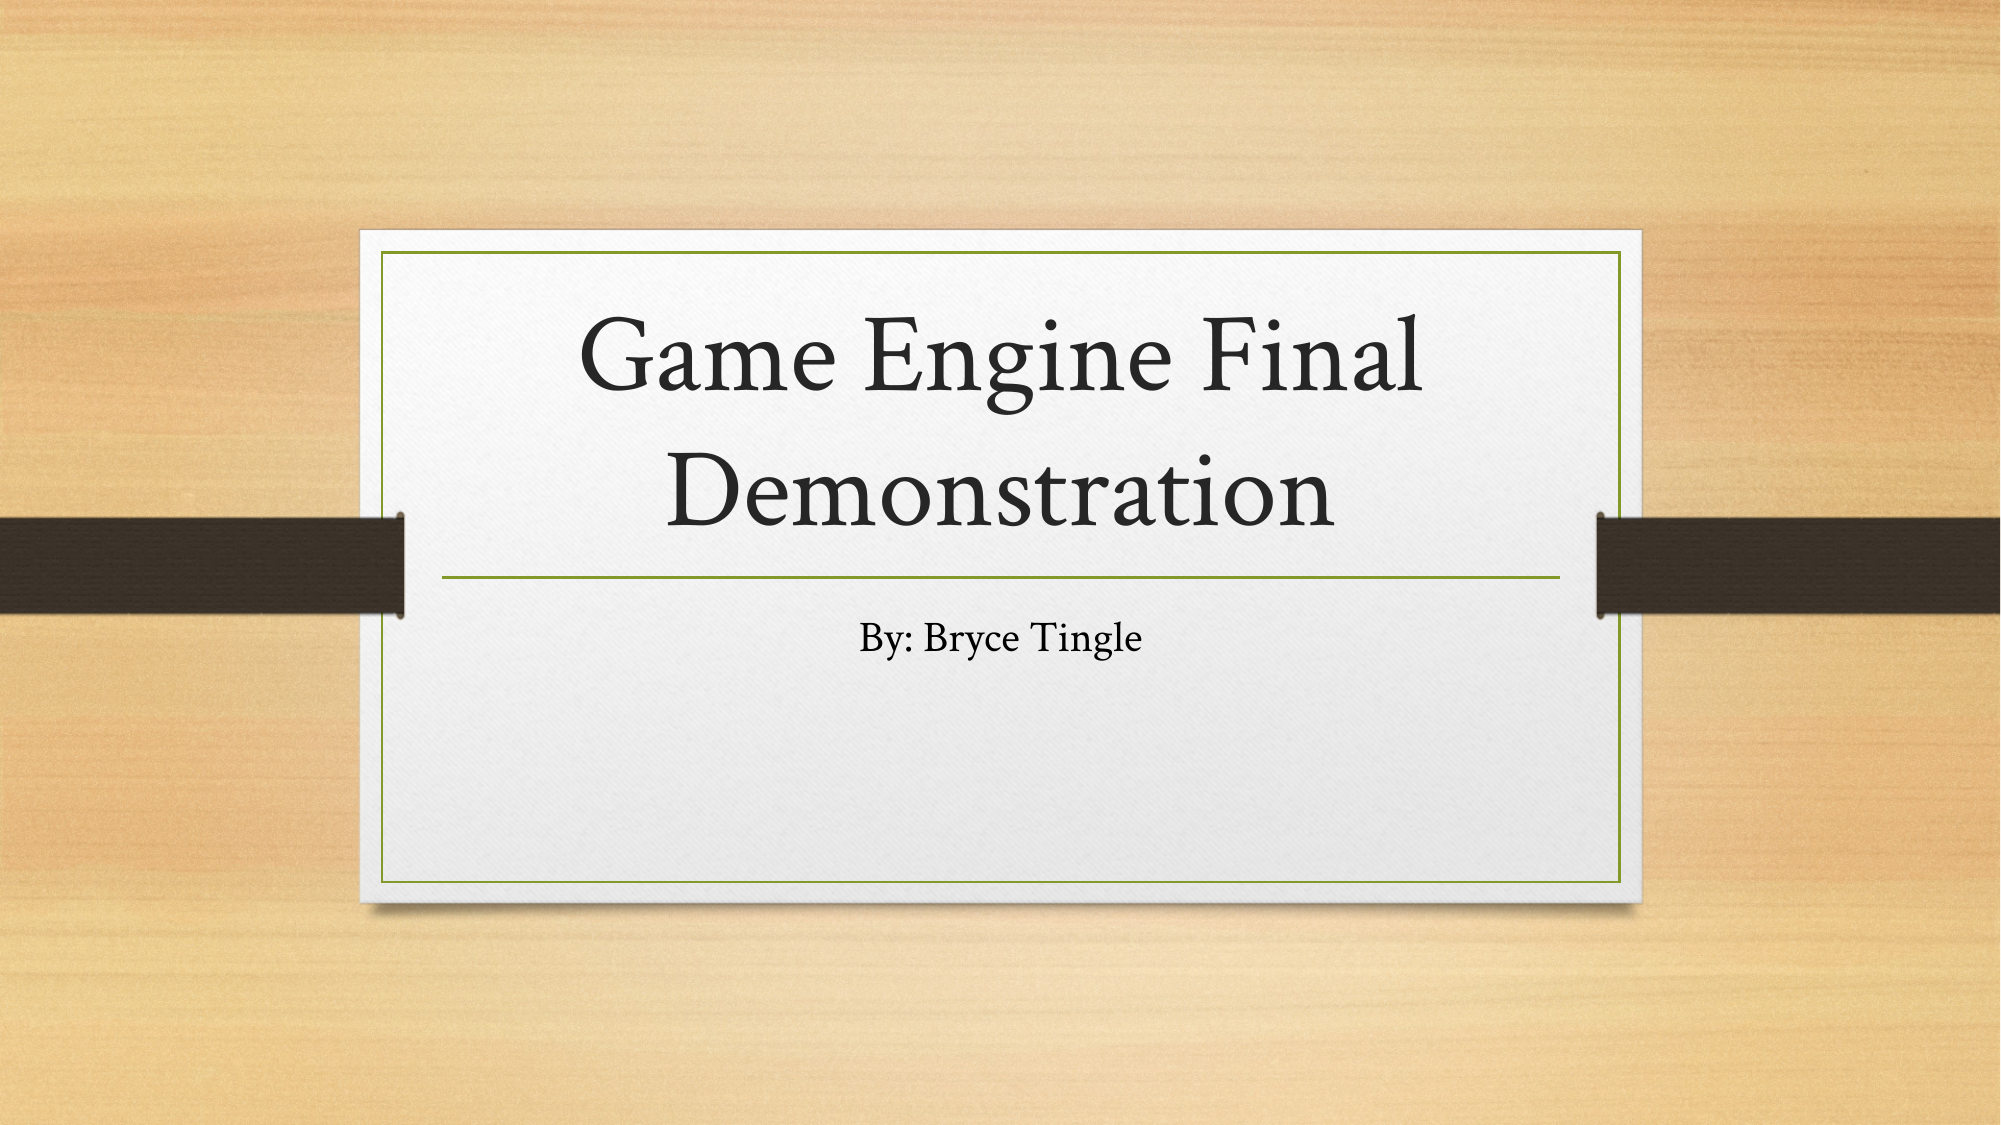

# Game Engine Final Demonstration
By: Bryce Tingle